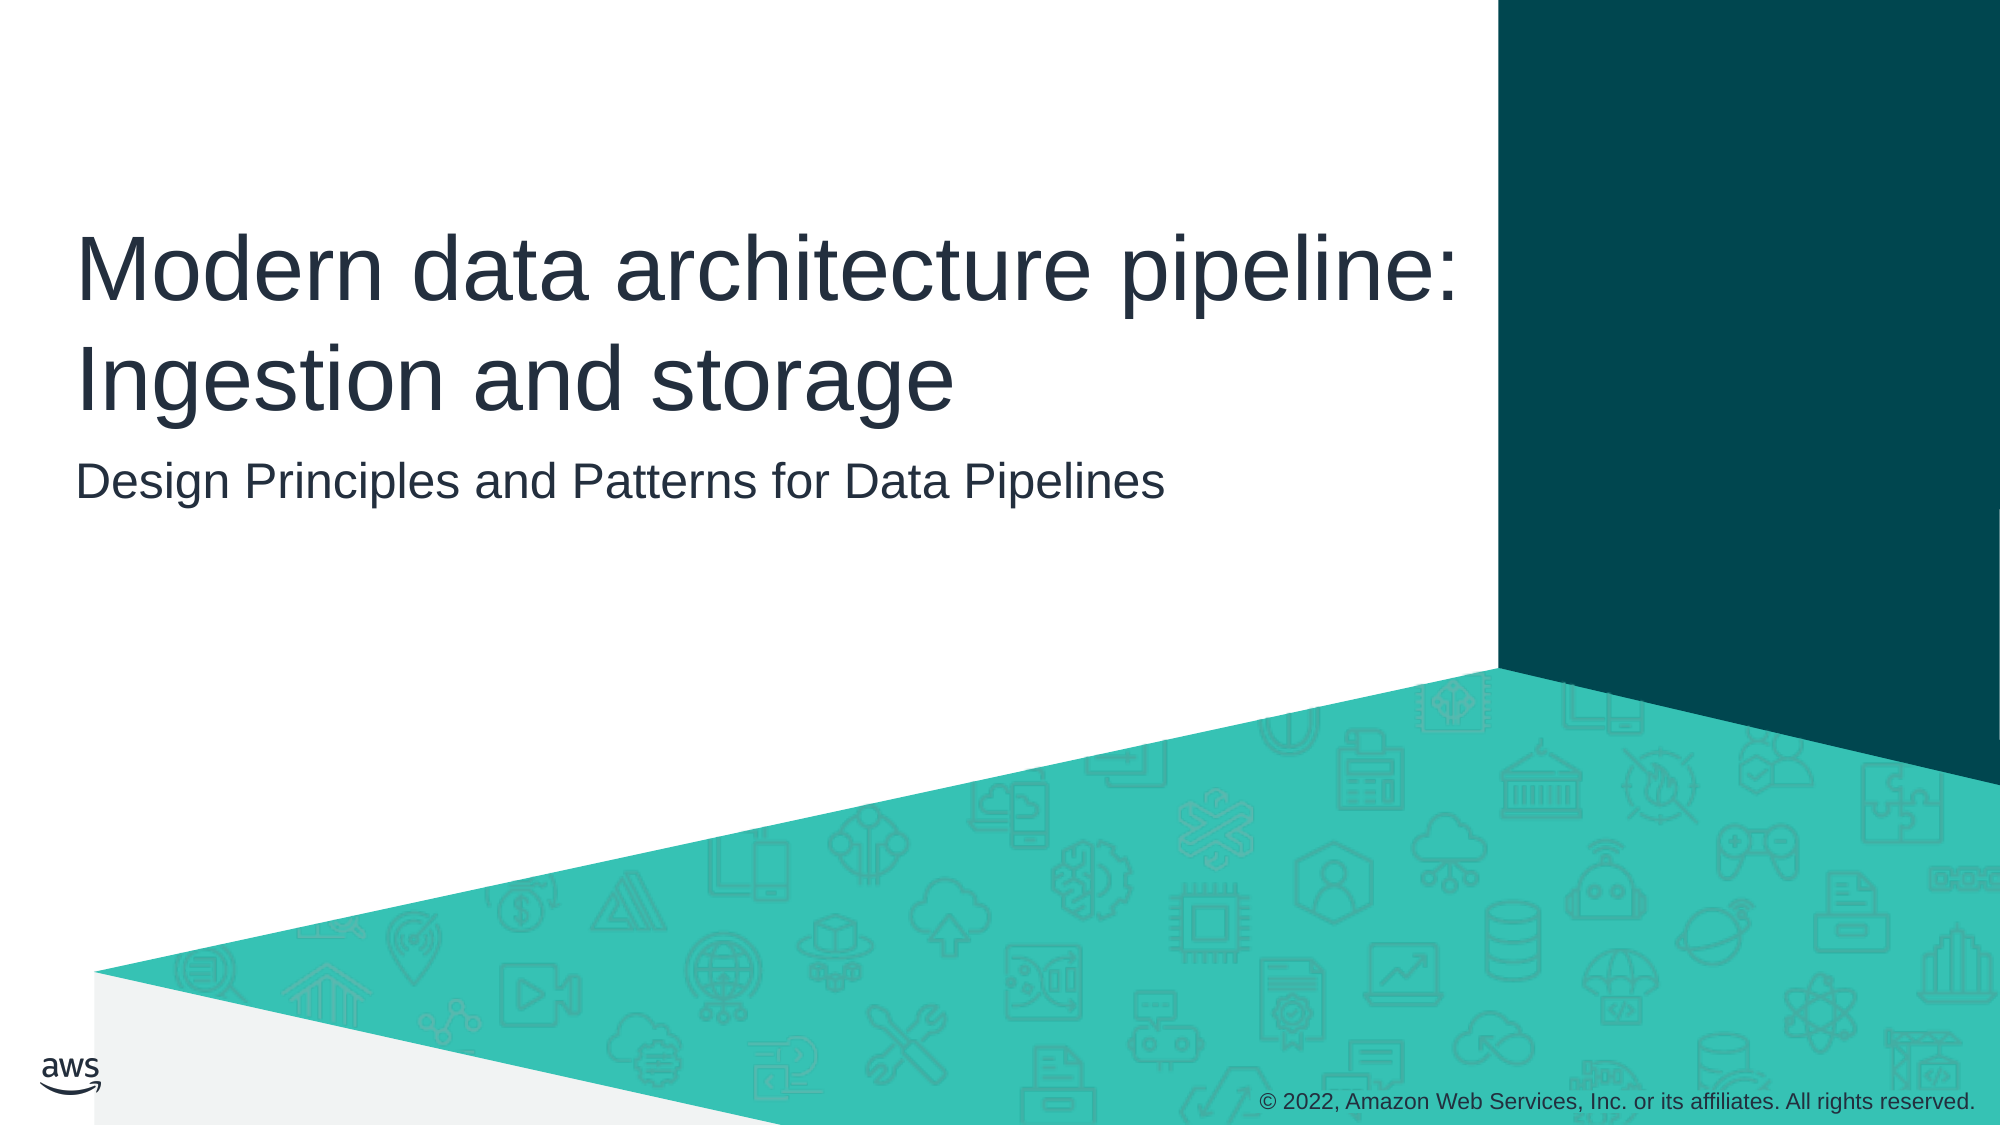

# Modern data architecture pipeline: Ingestion and storage
Design Principles and Patterns for Data Pipelines